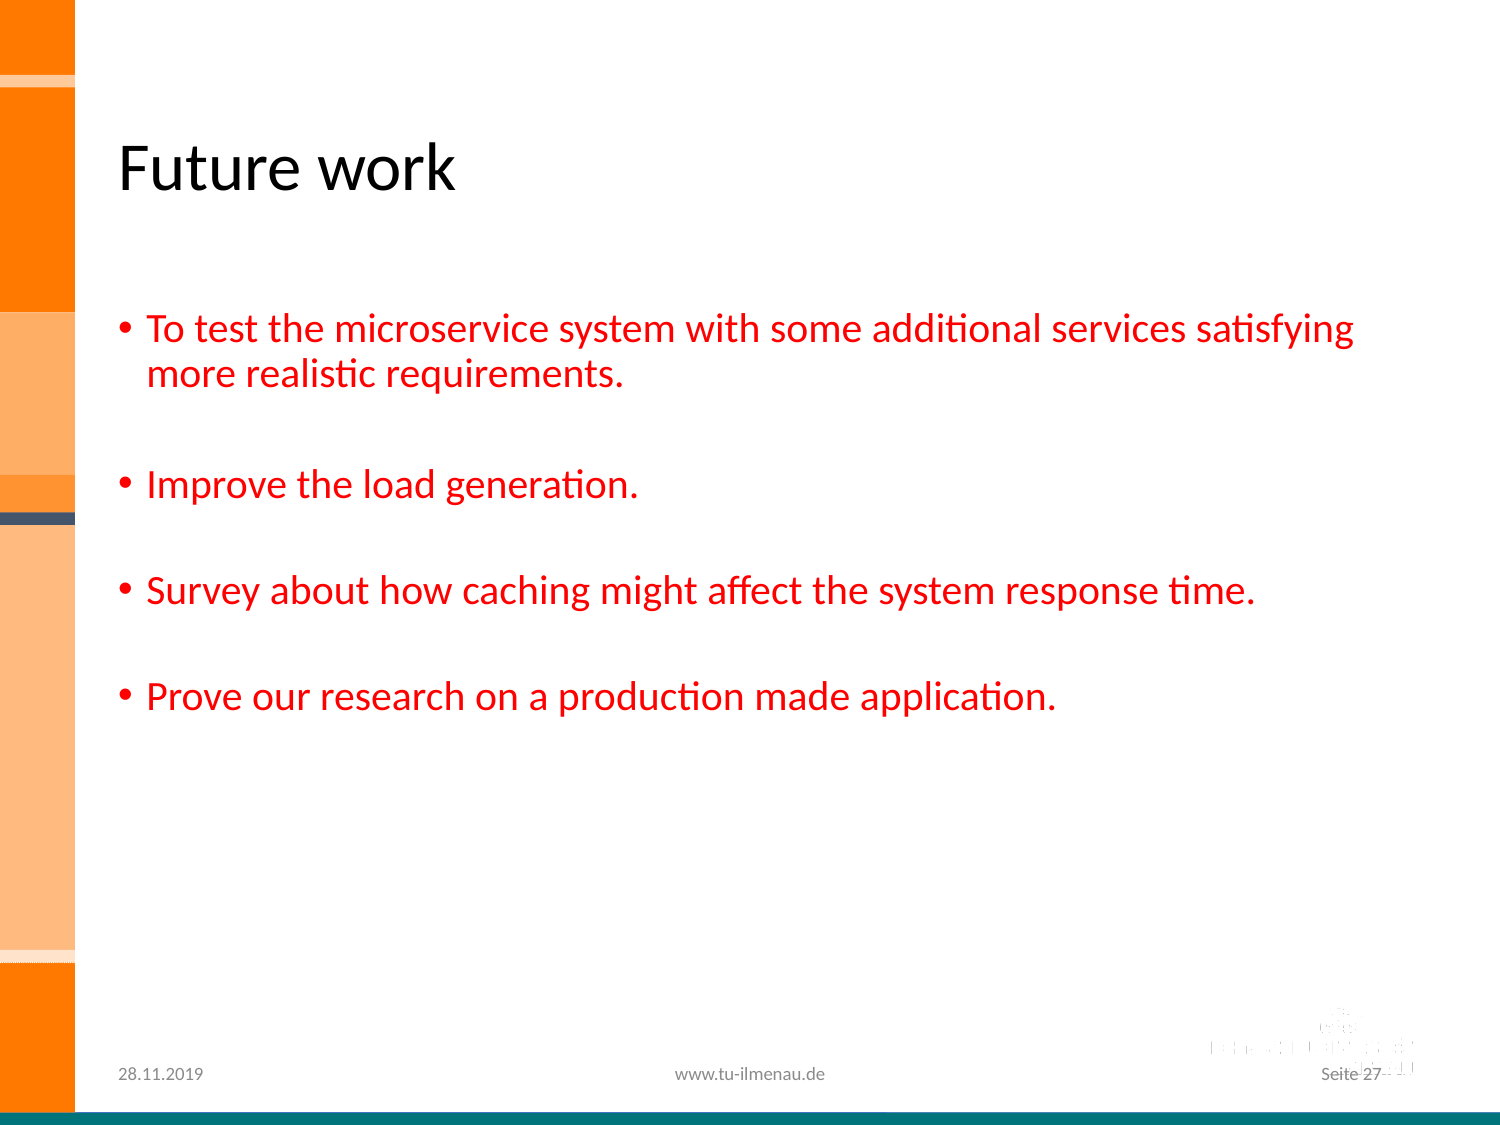

# Future work
To test the microservice system with some additional services satisfying more realistic requirements.
Improve the load generation.
Survey about how caching might affect the system response time.
Prove our research on a production made application.

28.11.2019
www.tu-ilmenau.de
Seite 27